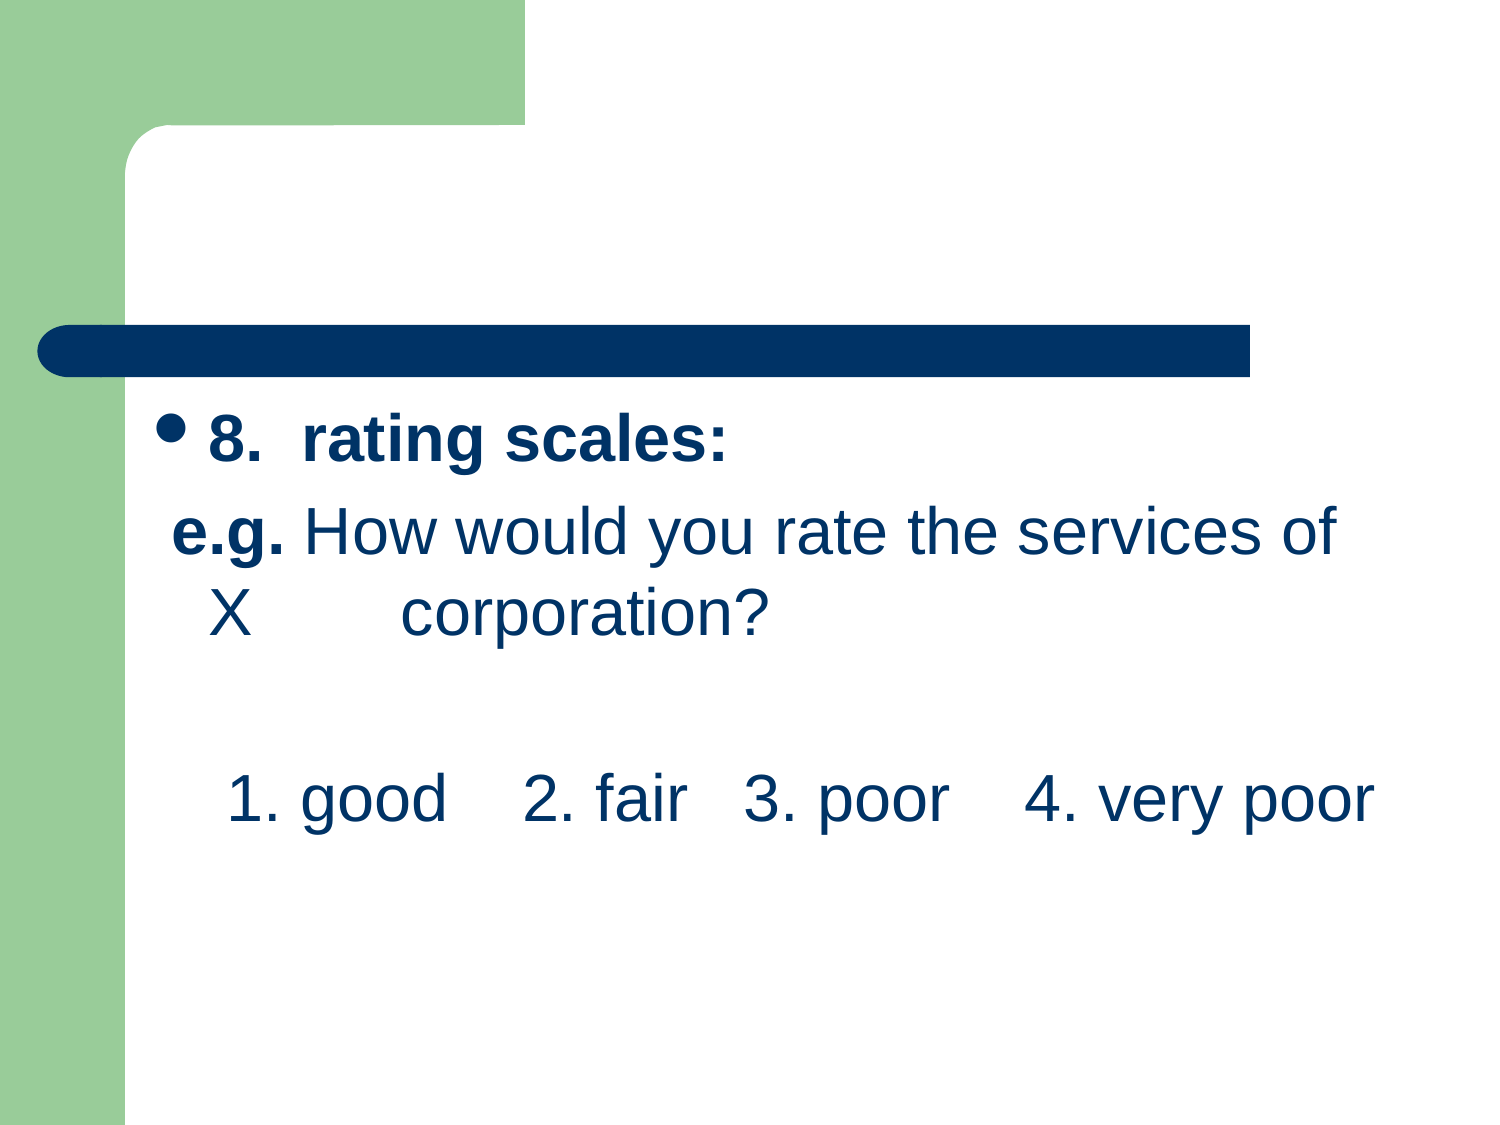

#
8.  rating scales:
 e.g. How would you rate the services of X        corporation?

    1. good    2. fair   3. poor    4. very poor